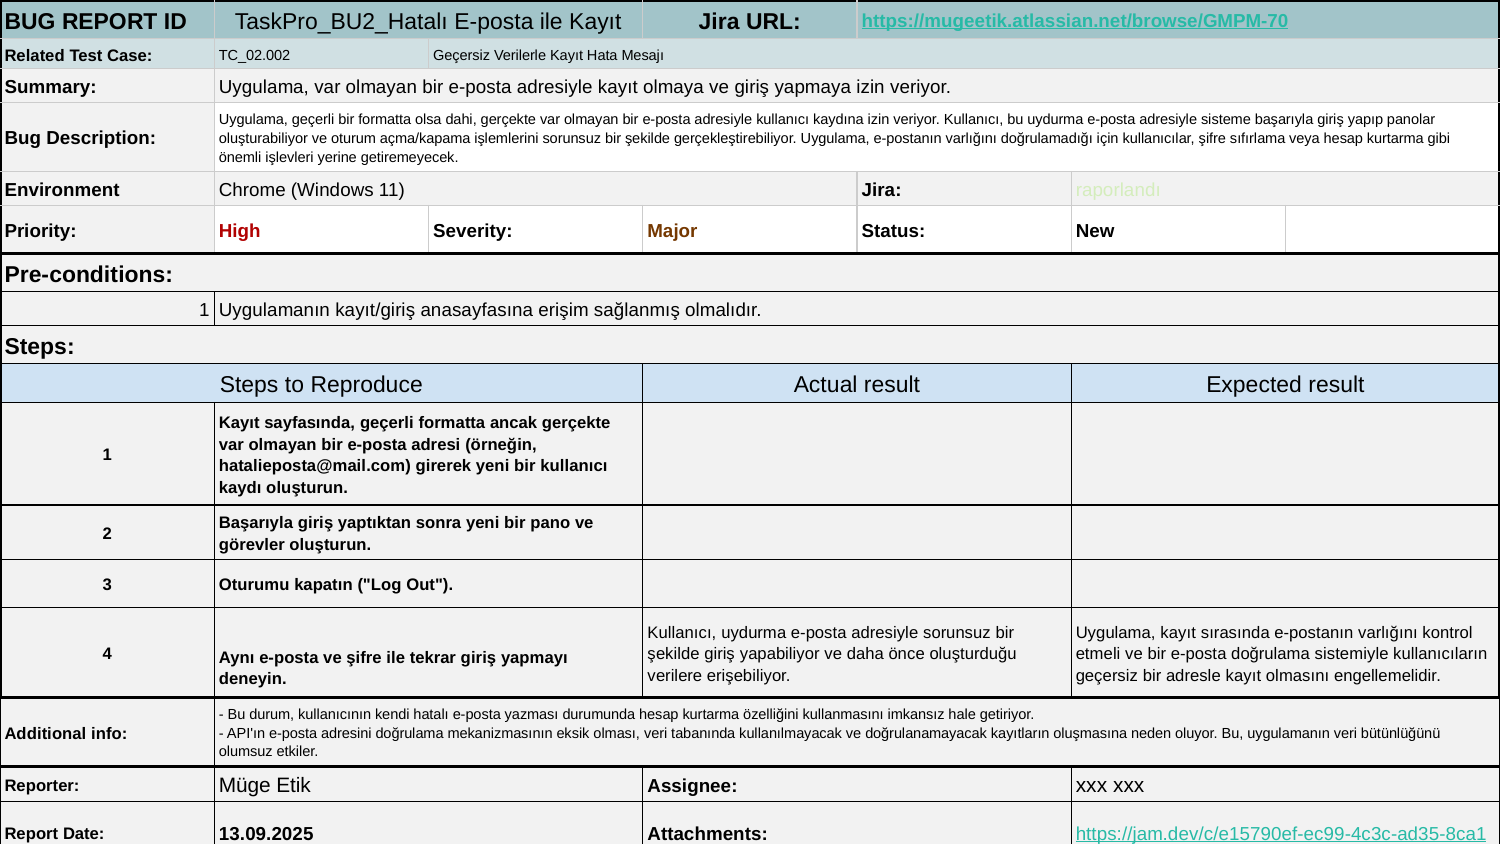

| BUG REPORT ID | TaskPro\_BU2\_Hatalı E-posta ile Kayıt |  | Jira URL: | https://mugeetik.atlassian.net/browse/GMPM-70 |  |  |
| --- | --- | --- | --- | --- | --- | --- |
| Related Test Case: | TC\_02.002 | Geçersiz Verilerle Kayıt Hata Mesajı |  |  |  |  |
| Summary: | Uygulama, var olmayan bir e-posta adresiyle kayıt olmaya ve giriş yapmaya izin veriyor. |  |  |  |  |  |
| Bug Description: | Uygulama, geçerli bir formatta olsa dahi, gerçekte var olmayan bir e-posta adresiyle kullanıcı kaydına izin veriyor. Kullanıcı, bu uydurma e-posta adresiyle sisteme başarıyla giriş yapıp panolar oluşturabiliyor ve oturum açma/kapama işlemlerini sorunsuz bir şekilde gerçekleştirebiliyor. Uygulama, e-postanın varlığını doğrulamadığı için kullanıcılar, şifre sıfırlama veya hesap kurtarma gibi önemli işlevleri yerine getiremeyecek. |  |  |  |  |  |
| Environment | Chrome (Windows 11) |  |  | Jira: | raporlandı |  |
| Priority: | High | Severity: | Major | Status: | New |  |
| Pre-conditions: |  |  |  |  |  |  |
| 1 | Uygulamanın kayıt/giriş anasayfasına erişim sağlanmış olmalıdır. |  |  |  |  |  |
| Steps: |  |  |  |  |  |  |
| Steps to Reproduce |  |  | Actual result |  | Expected result |  |
| 1 | Kayıt sayfasında, geçerli formatta ancak gerçekte var olmayan bir e-posta adresi (örneğin, hatalieposta@mail.com) girerek yeni bir kullanıcı kaydı oluşturun. |  |  |  |  |  |
| 2 | Başarıyla giriş yaptıktan sonra yeni bir pano ve görevler oluşturun. |  |  |  |  |  |
| 3 | Oturumu kapatın ("Log Out"). |  |  |  |  |  |
| 4 | Aynı e-posta ve şifre ile tekrar giriş yapmayı deneyin. |  | Kullanıcı, uydurma e-posta adresiyle sorunsuz bir şekilde giriş yapabiliyor ve daha önce oluşturduğu verilere erişebiliyor. |  | Uygulama, kayıt sırasında e-postanın varlığını kontrol etmeli ve bir e-posta doğrulama sistemiyle kullanıcıların geçersiz bir adresle kayıt olmasını engellemelidir. |  |
| Additional info: | - Bu durum, kullanıcının kendi hatalı e-posta yazması durumunda hesap kurtarma özelliğini kullanmasını imkansız hale getiriyor. - API'ın e-posta adresini doğrulama mekanizmasının eksik olması, veri tabanında kullanılmayacak ve doğrulanamayacak kayıtların oluşmasına neden oluyor. Bu, uygulamanın veri bütünlüğünü olumsuz etkiler. |  |  |  |  |  |
| Reporter: | Müge Etik |  | Assignee: |  | xxx xxx |  |
| Report Date: | 13.09.2025 |  | Attachments: |  | https://jam.dev/c/e15790ef-ec99-4c3c-ad35-8ca1ebb93625 |  |